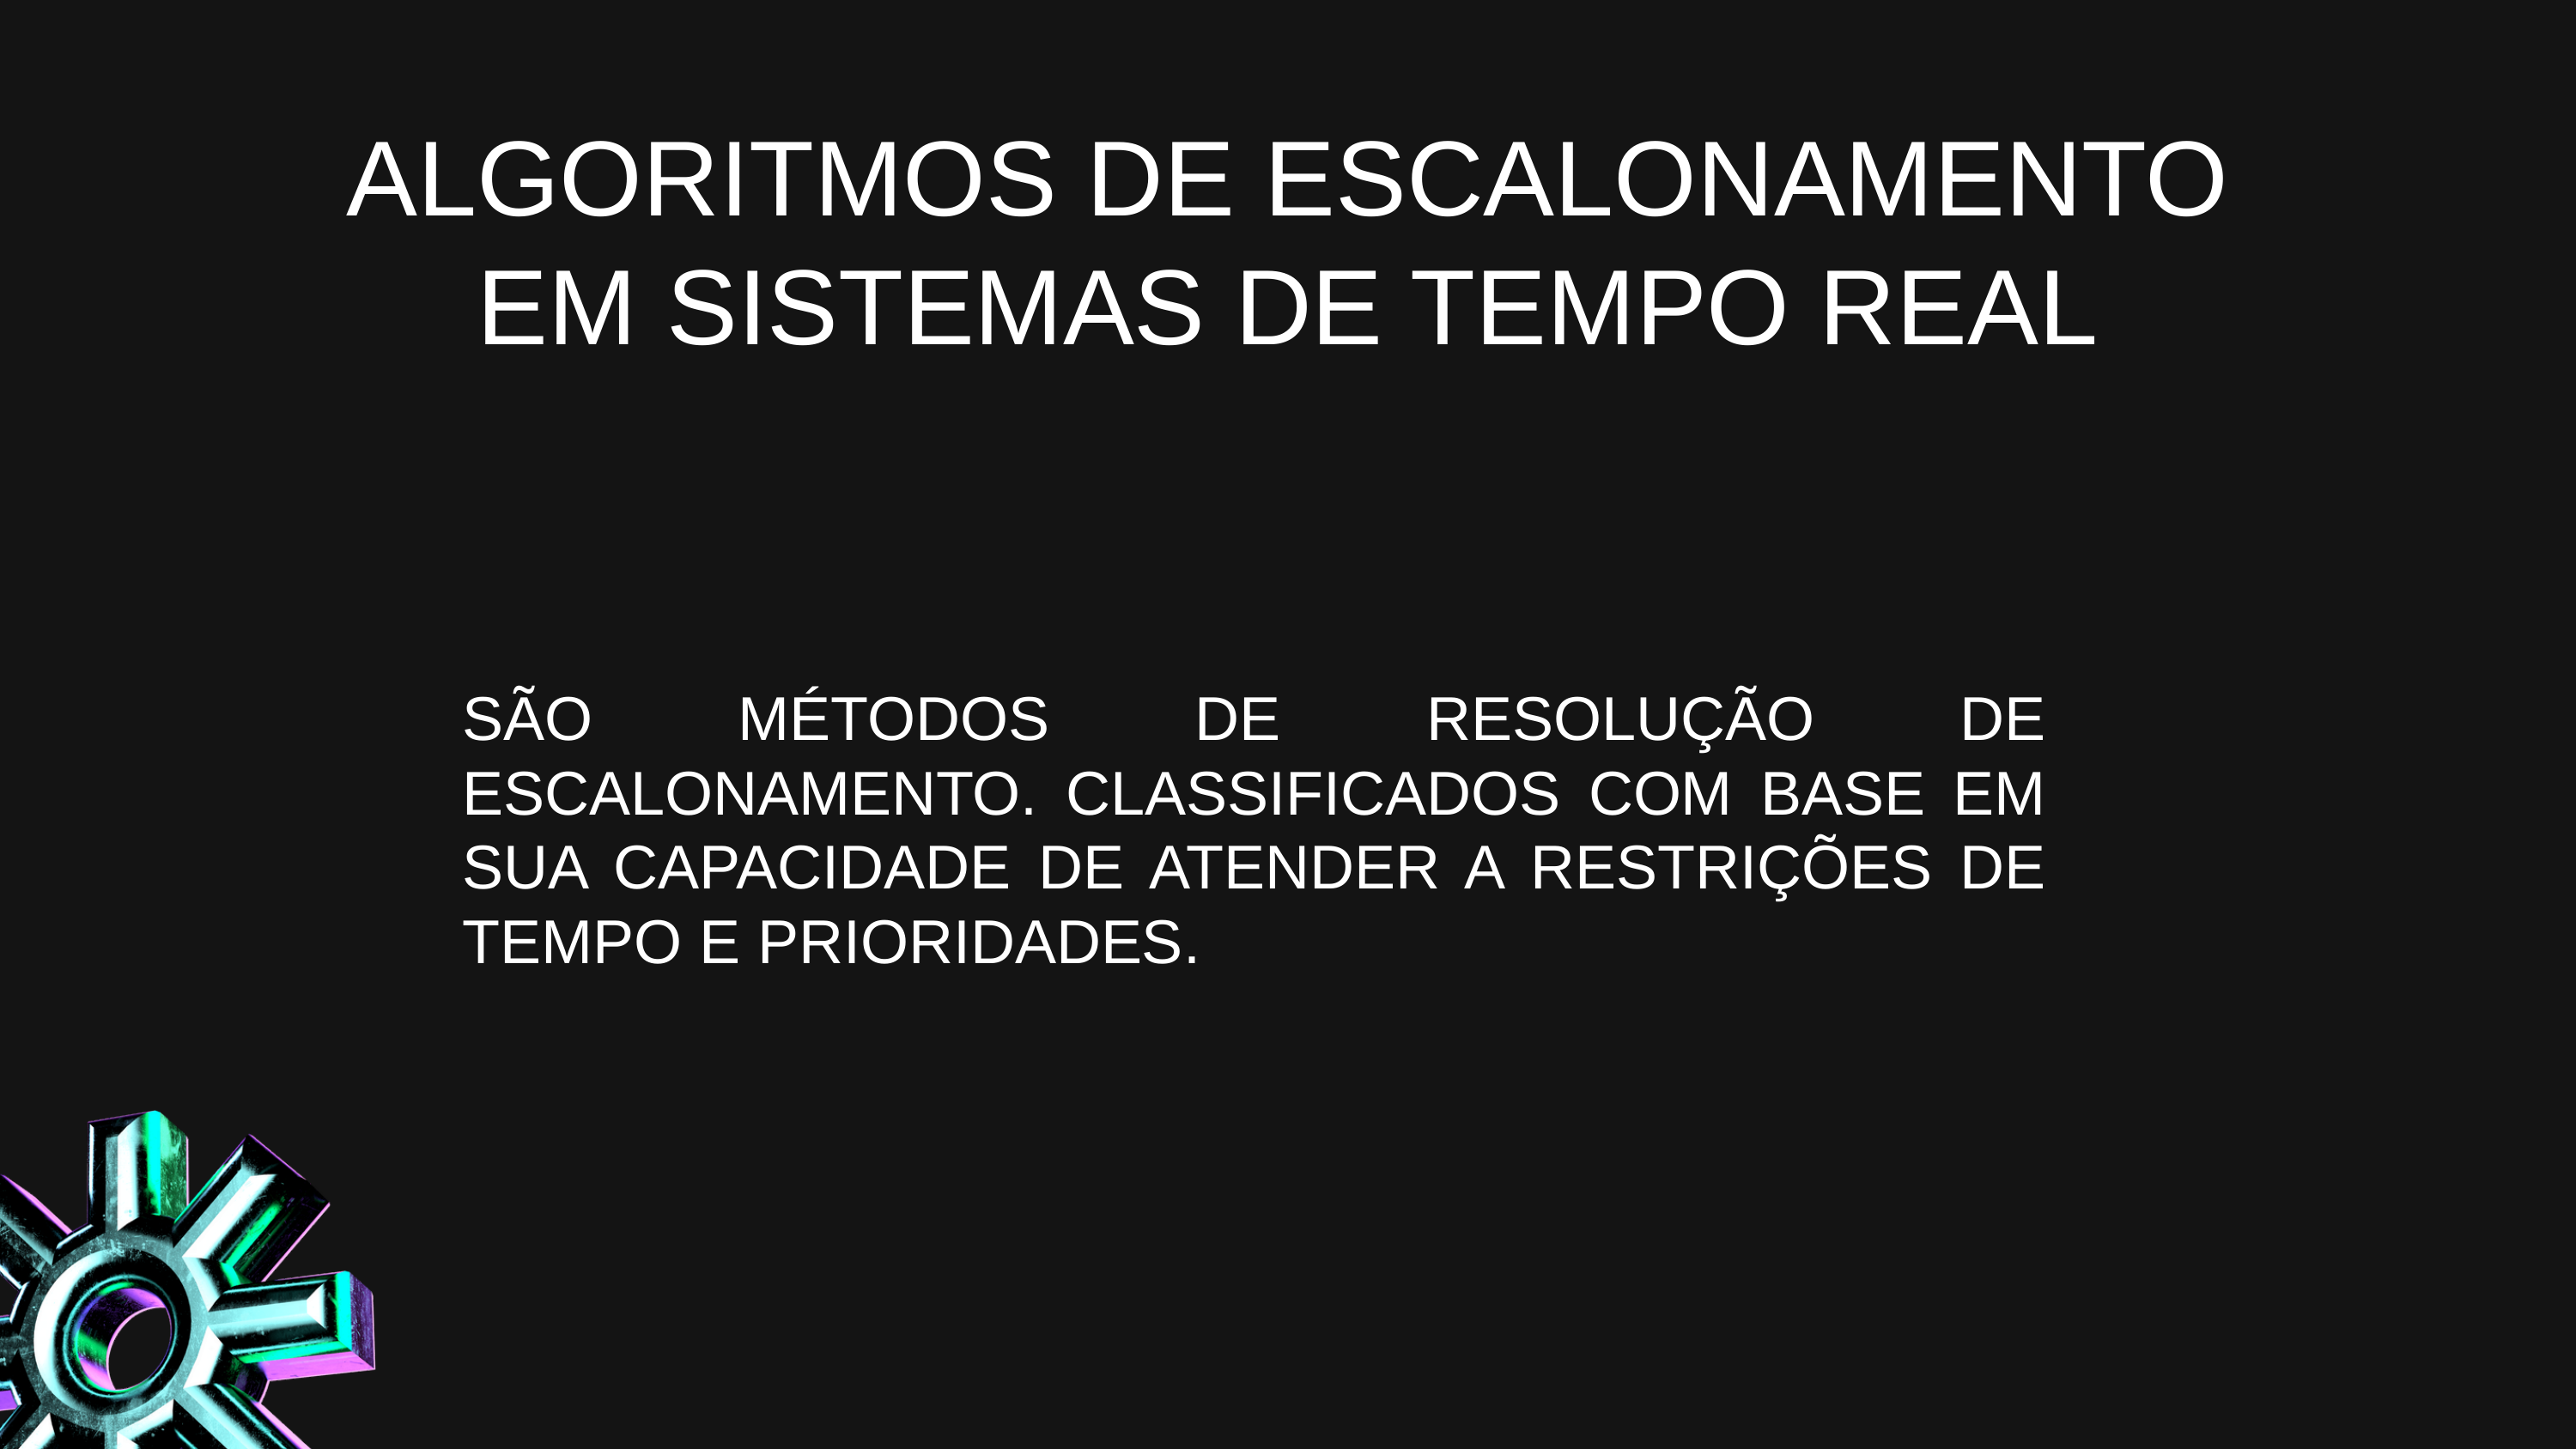

ALGORITMOS DE ESCALONAMENTO EM SISTEMAS DE TEMPO REAL

SÃO MÉTODOS DE RESOLUÇÃO DE ESCALONAMENTO. CLASSIFICADOS COM BASE EM SUA CAPACIDADE DE ATENDER A RESTRIÇÕES DE TEMPO E PRIORIDADES.